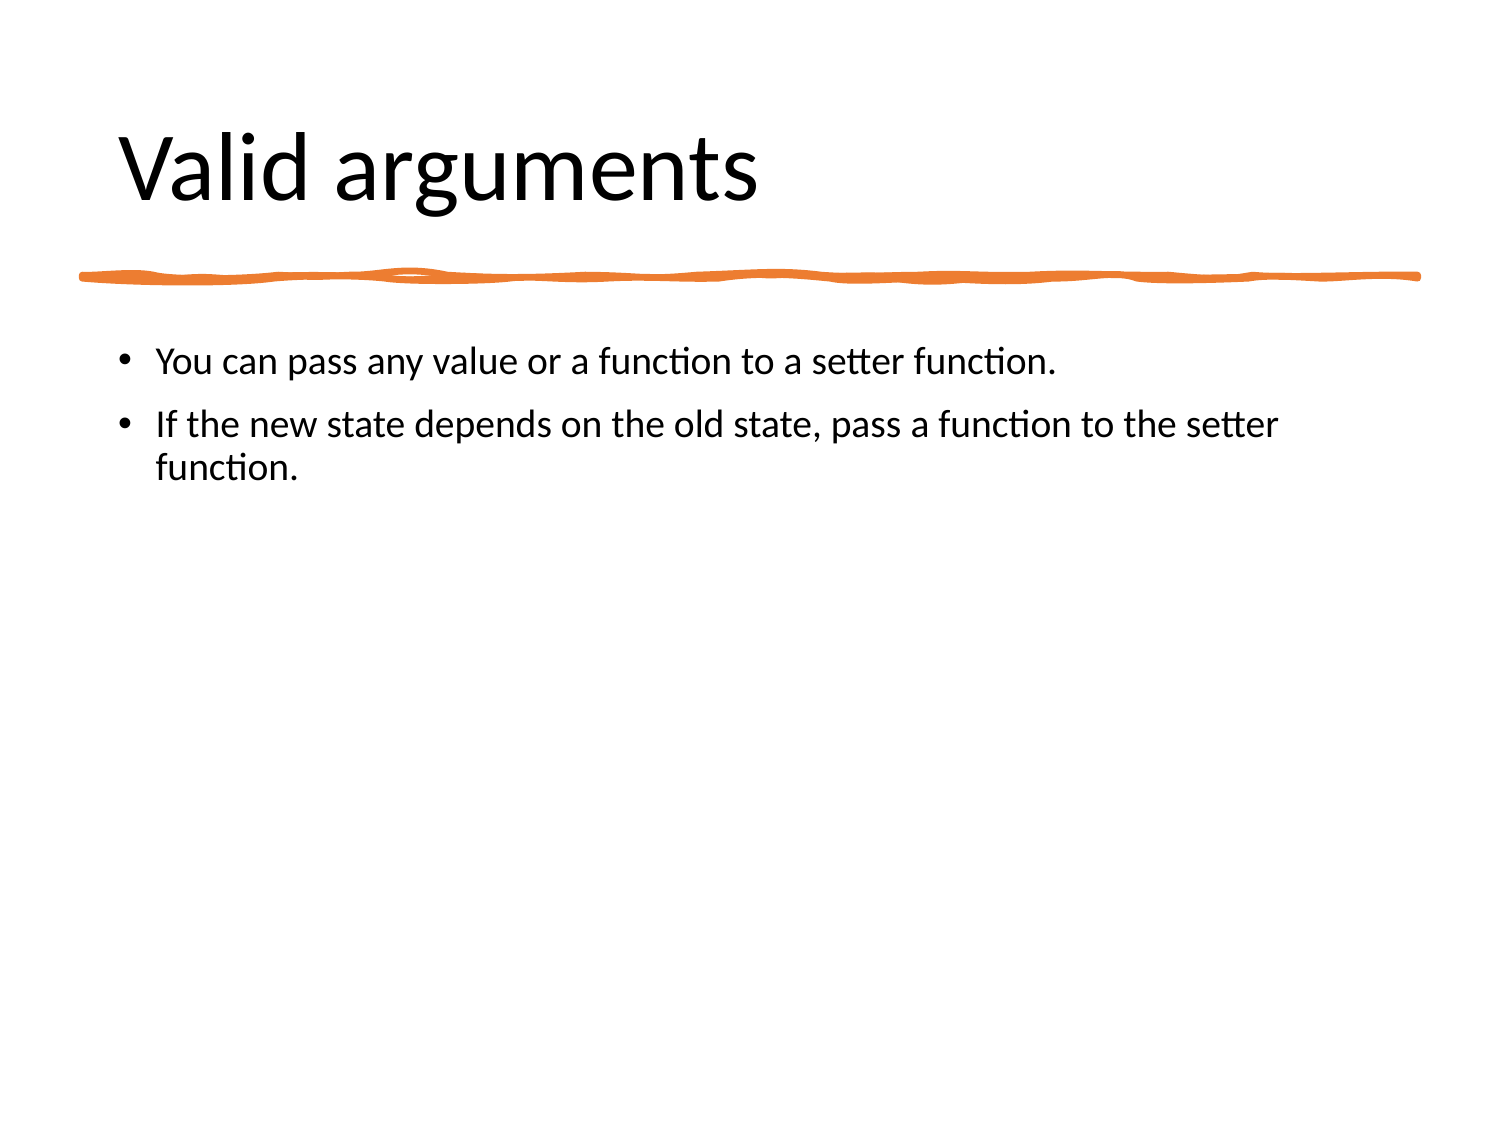

# Valid arguments
You can pass any value or a function to a setter function.
If the new state depends on the old state, pass a function to the setter function.